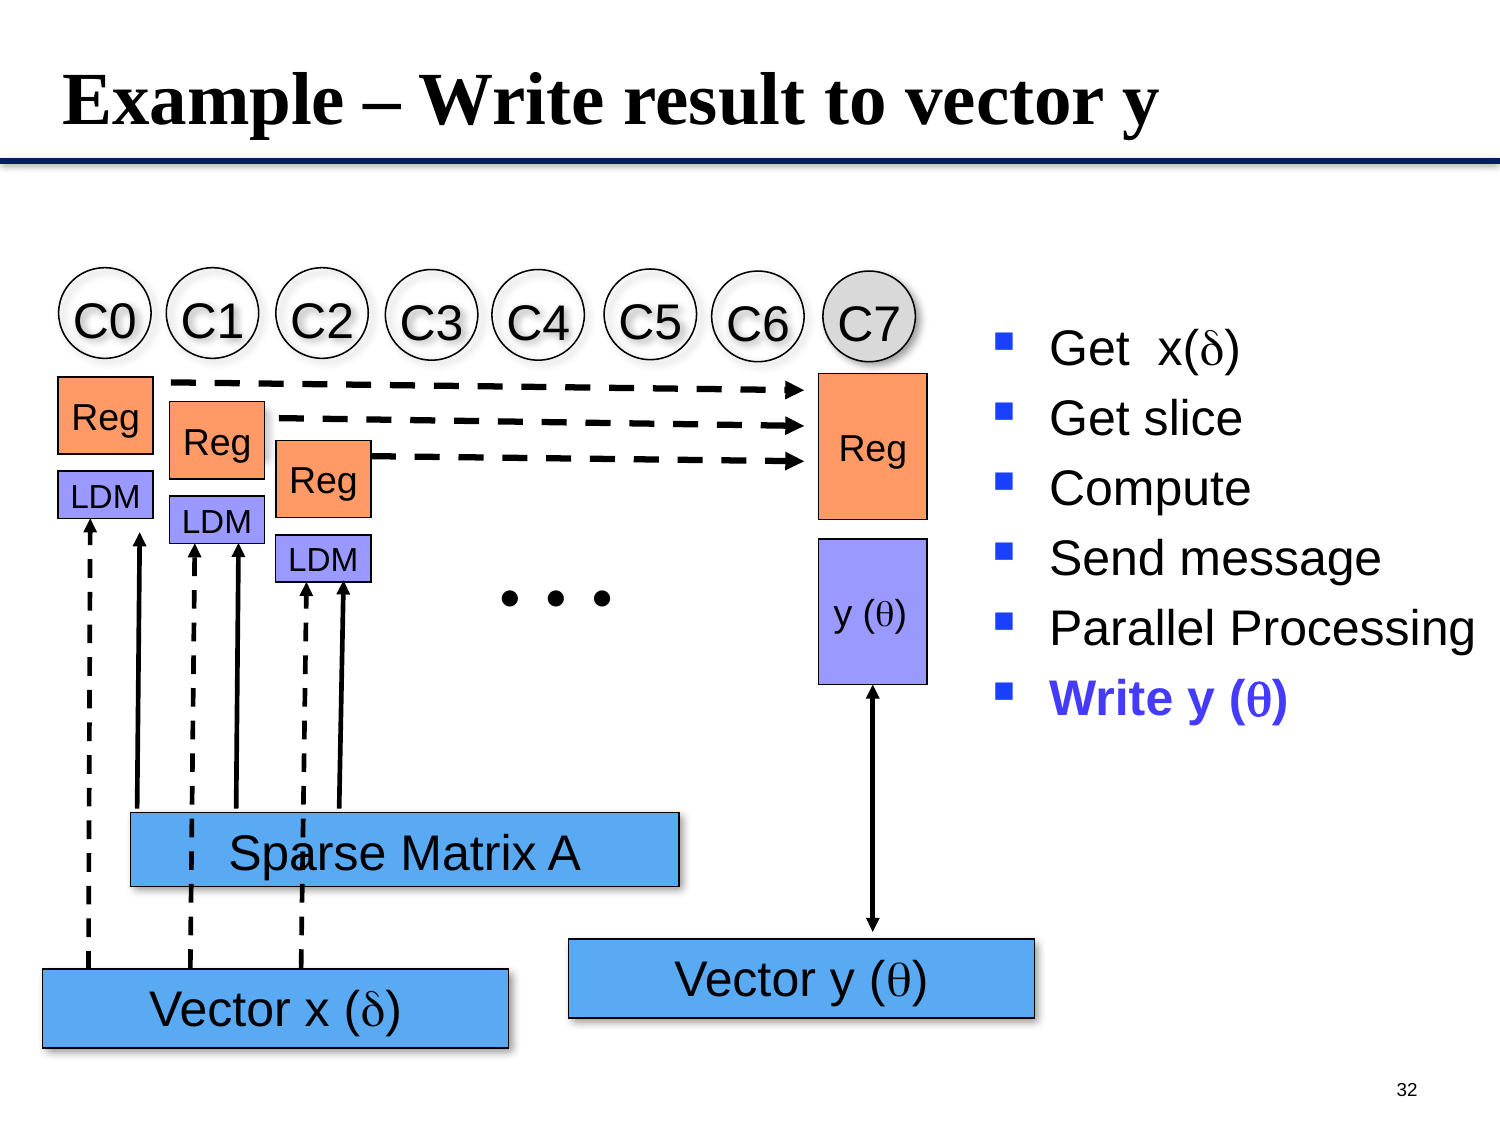

# Example – Write result to vector y
C0
C2
C1
C5
C3
C4
C6
C7
Get  x(δ)
Get slice
Compute
Send message
Parallel Processing
Write y (θ)

Reg
Reg
Reg
Msg
Reg
LDM
LDM
LDM
y (θ)
●  ●  ●
θ
Sparse Matrix A
slice
Vector y (θ)
Vector x (δ)